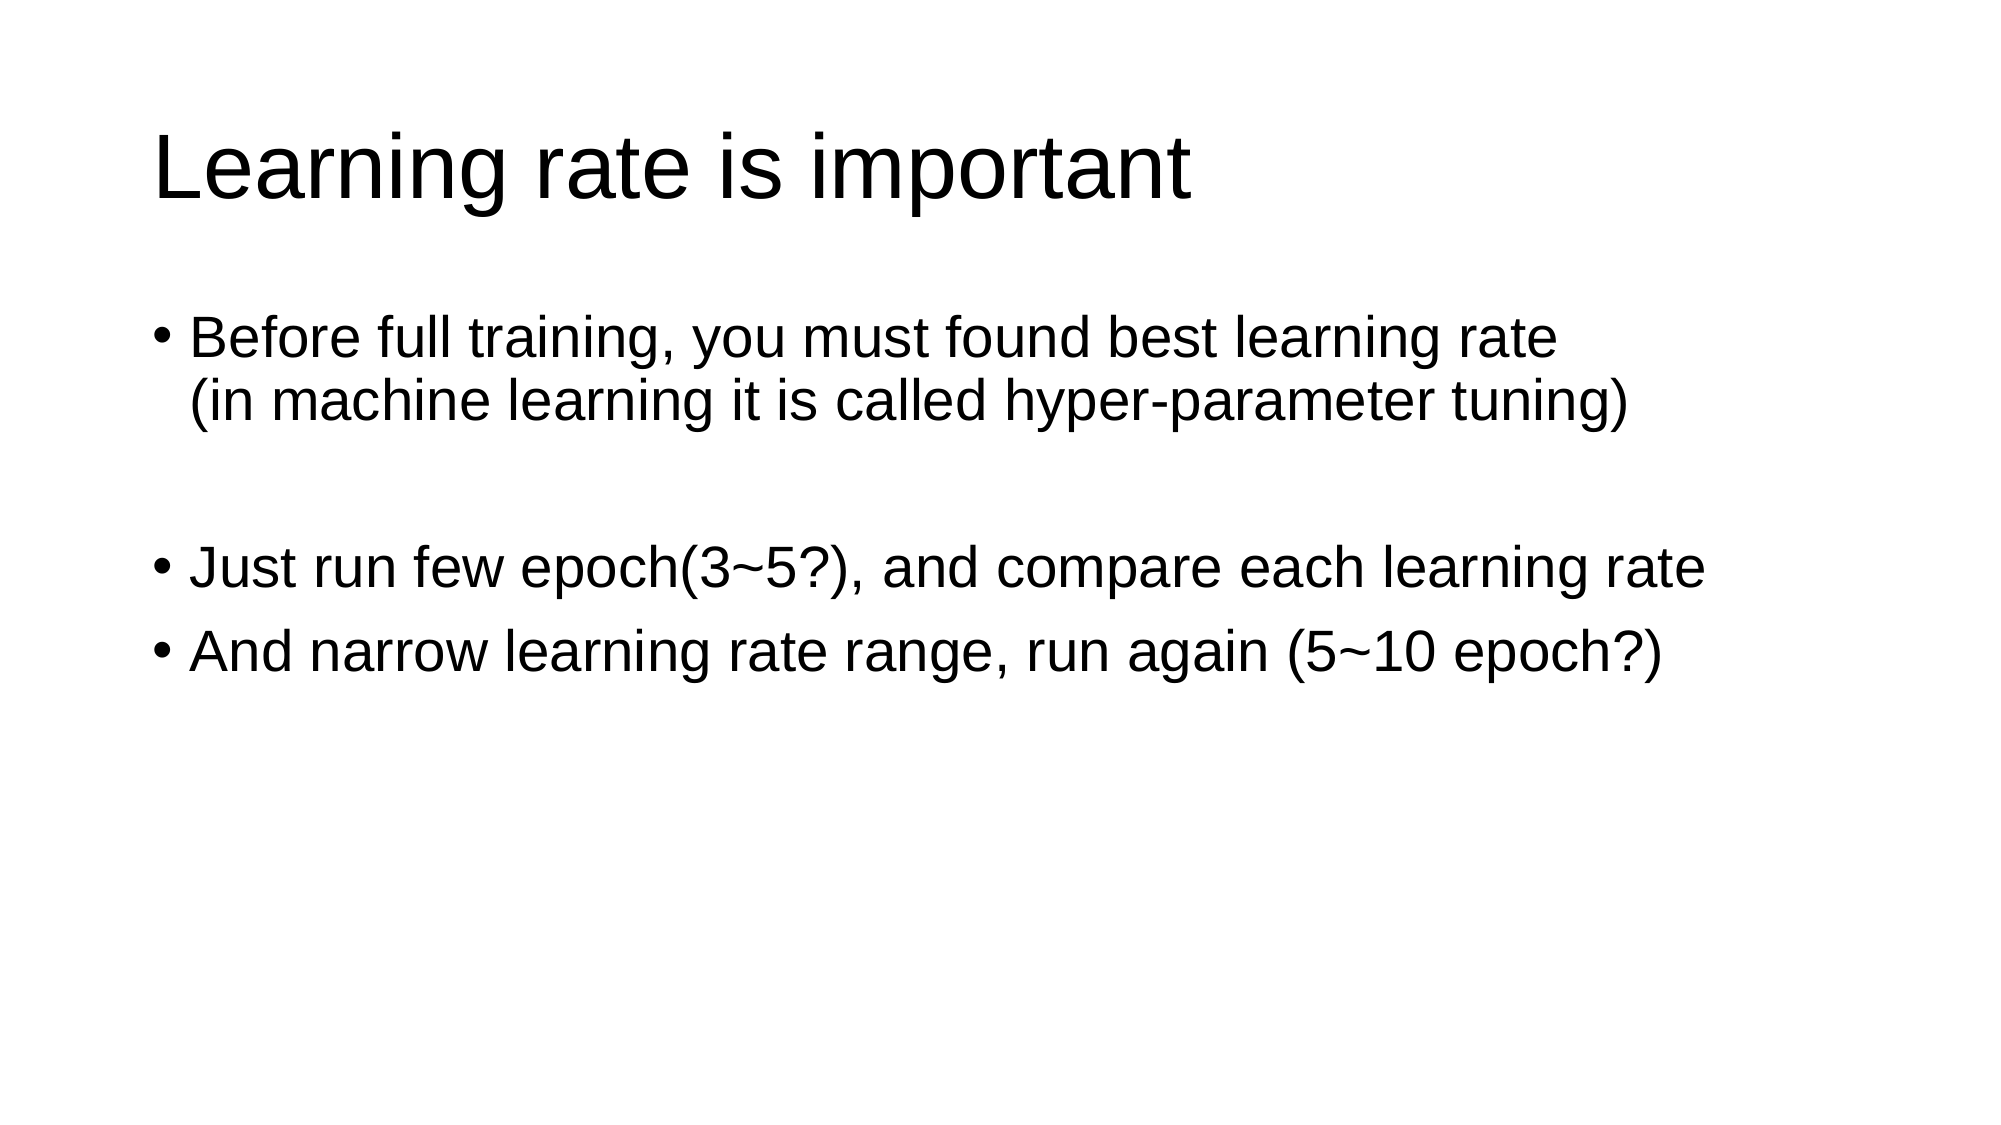

# Learning rate is important
Before full training, you must found best learning rate
(in machine learning it is called hyper-parameter tuning)

Just run few epoch(3~5?), and compare each learning rate
And narrow learning rate range, run again (5~10 epoch?)